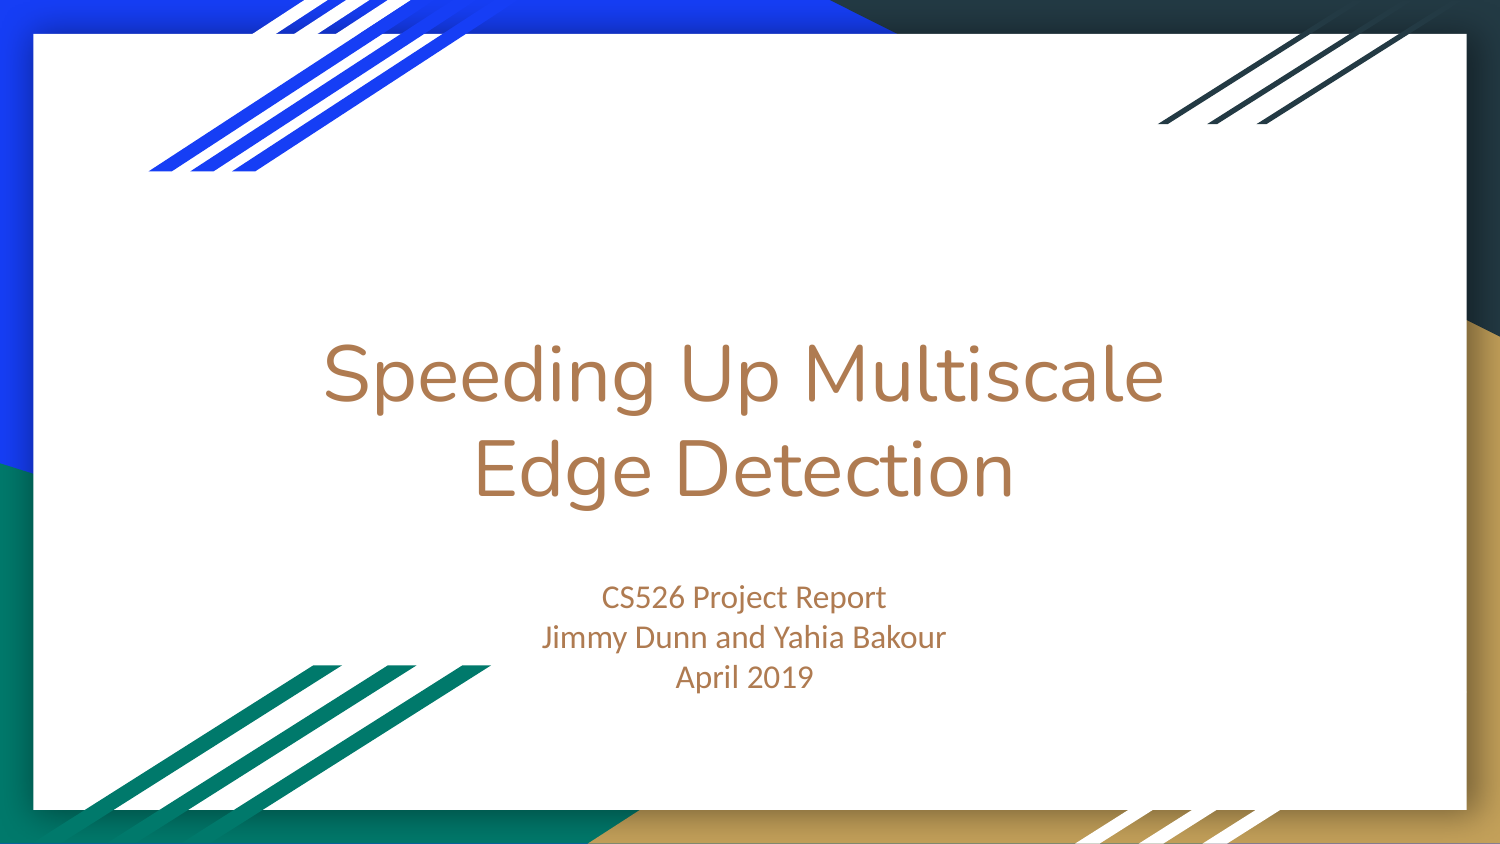

# Speeding Up Multiscale Edge Detection
CS526 Project Report
Jimmy Dunn and Yahia Bakour
April 2019